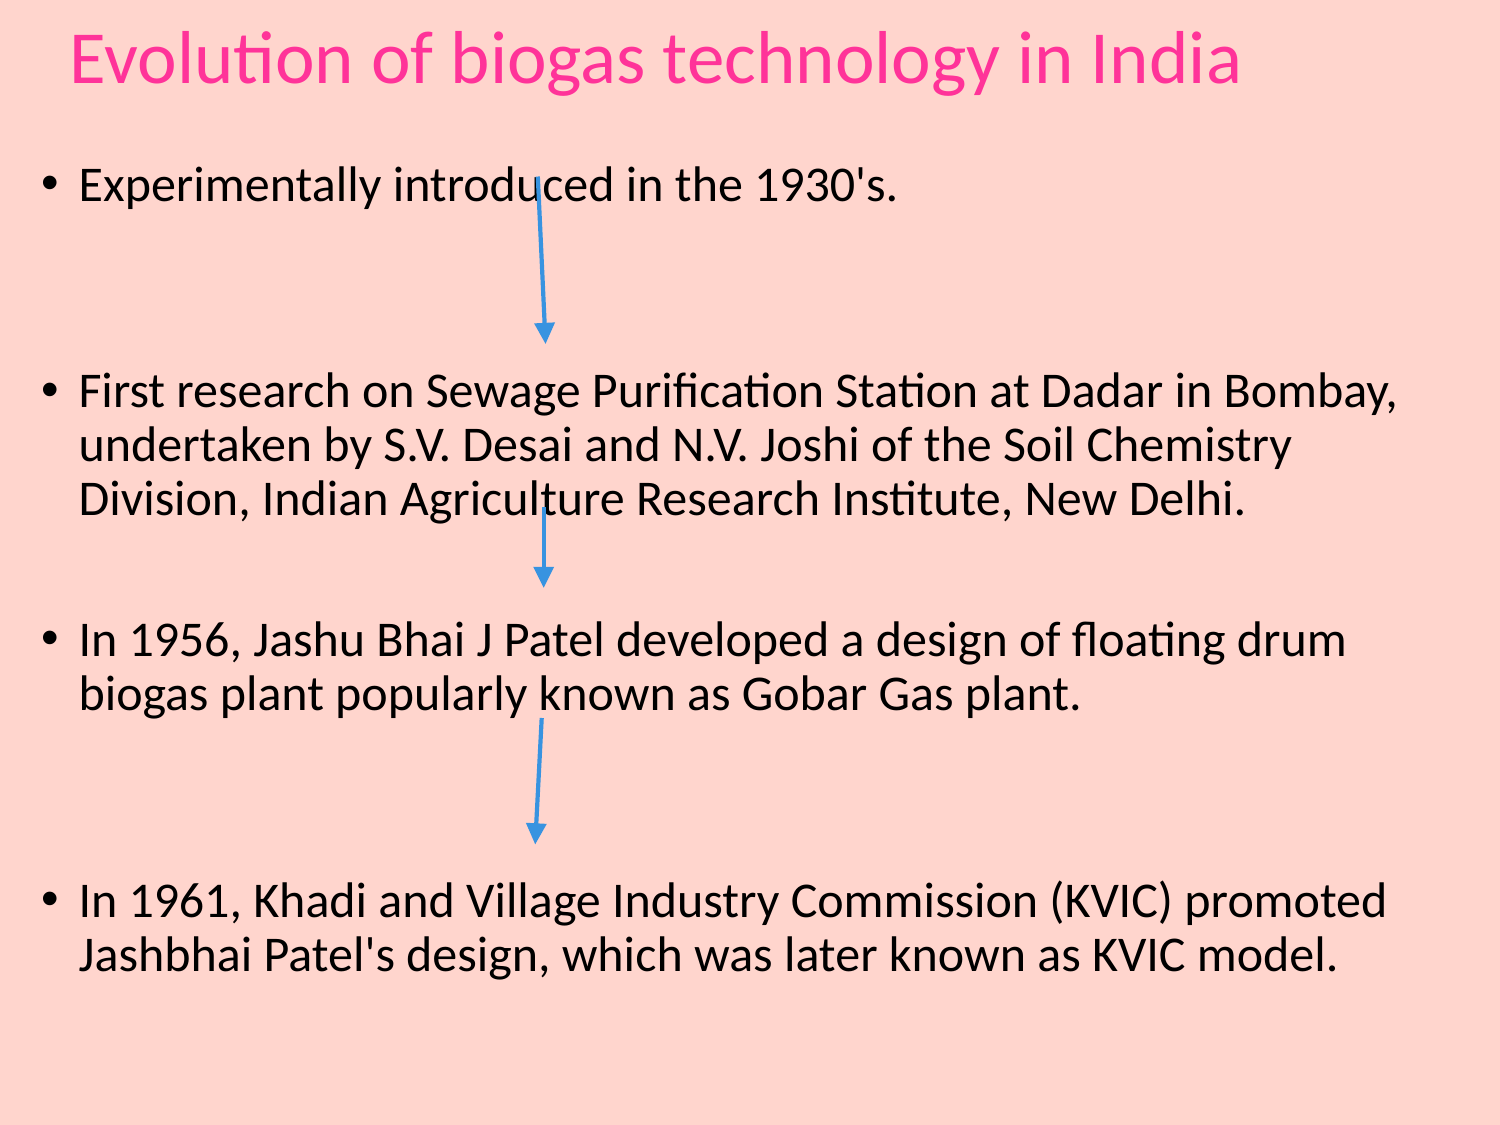

# Evolution of biogas technology in India
Experimentally introduced in the 1930's.

First research on Sewage Purification Station at Dadar in Bombay, undertaken by S.V. Desai and N.V. Joshi of the Soil Chemistry Division, Indian Agriculture Research Institute, New Delhi.

In 1956, Jashu Bhai J Patel developed a design of floating drum biogas plant popularly known as Gobar Gas plant.

In 1961, Khadi and Village Industry Commission (KVIC) promoted Jashbhai Patel's design, which was later known as KVIC model.